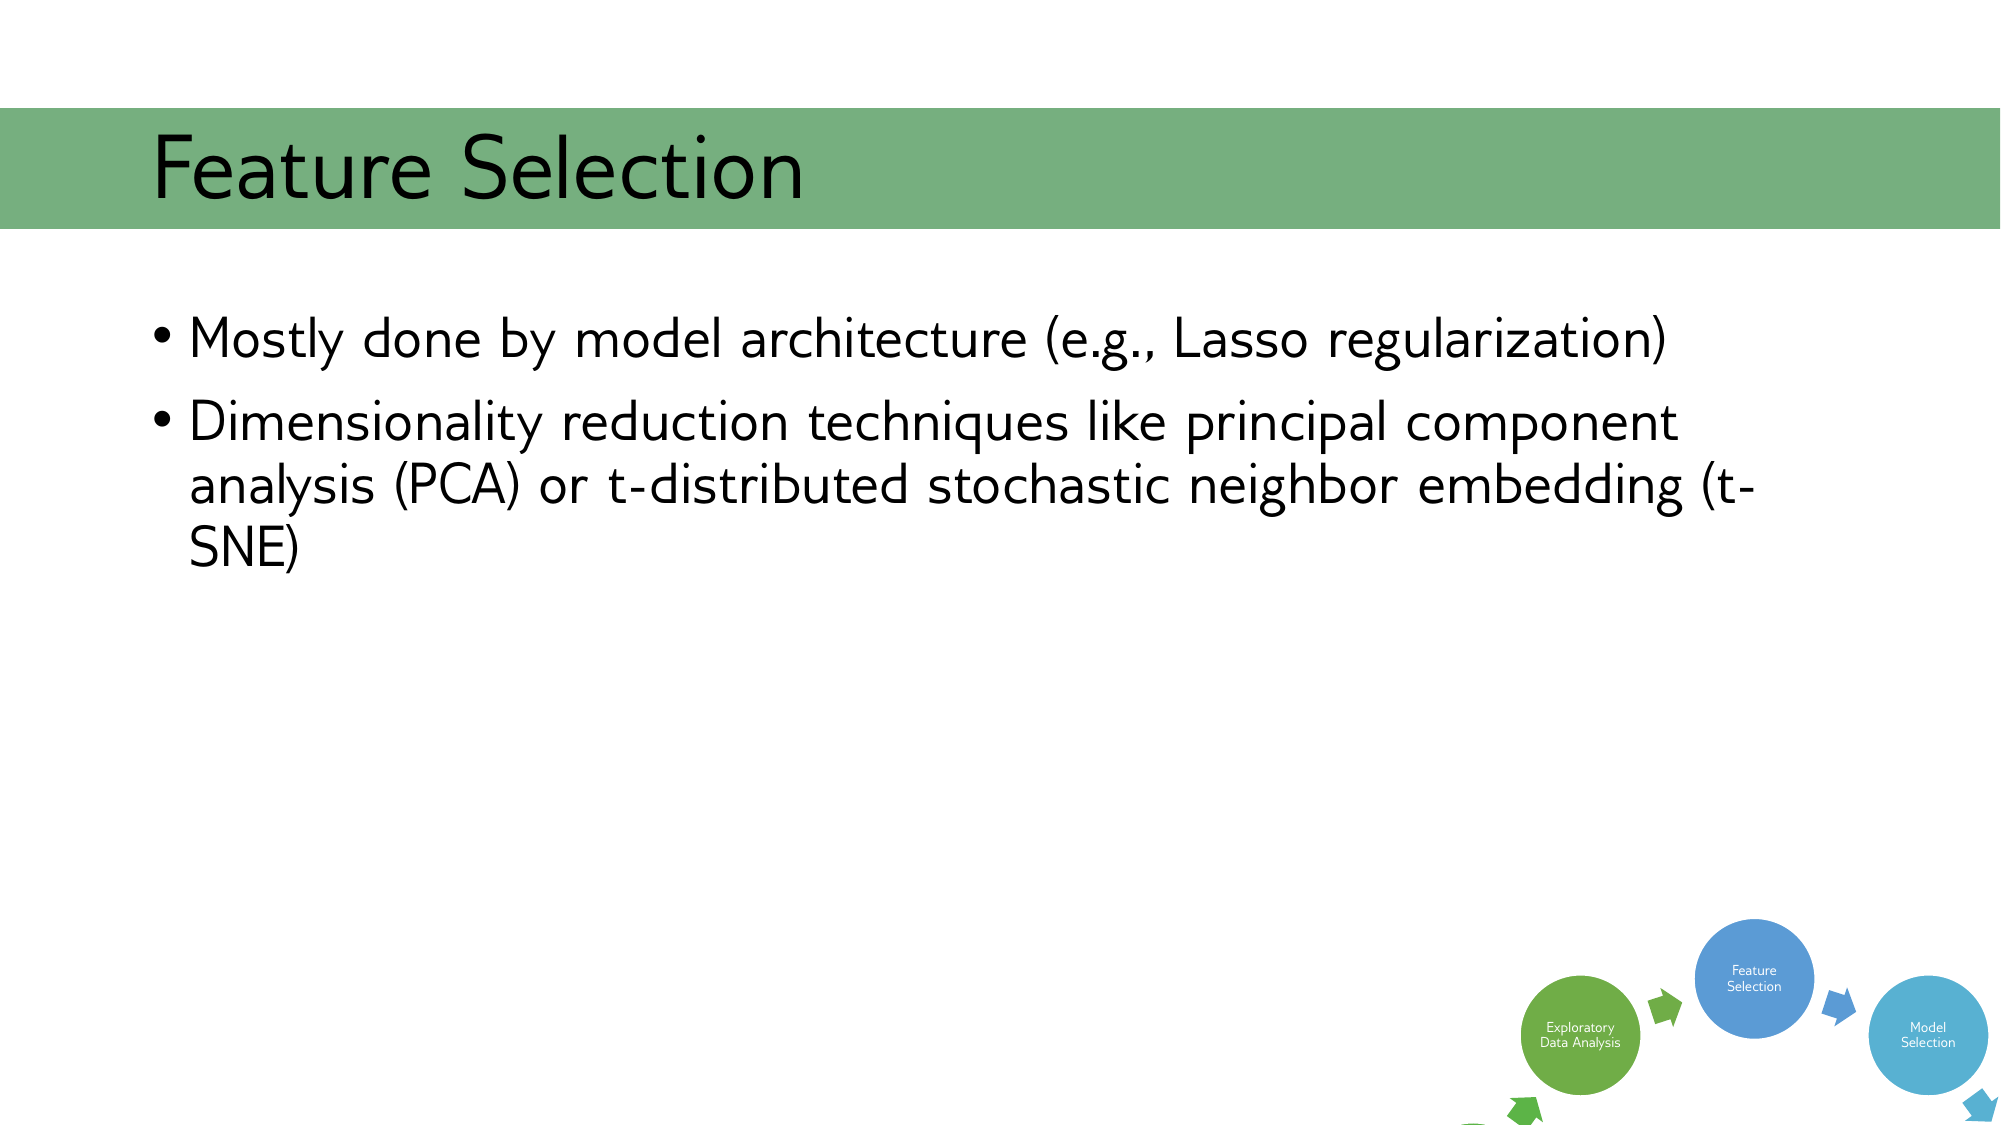

# Feature Selection
Mostly done by model architecture (e.g., Lasso regularization)
Dimensionality reduction techniques like principal component analysis (PCA) or t-distributed stochastic neighbor embedding (t-SNE)
Feature Selection

Model Selection

Model Training

Model Evaluation

Interpretation and Validation

Deployment and Monitoring

Problem Definition

Data Collection

Data Preprocessing

Exploratory Data Analysis